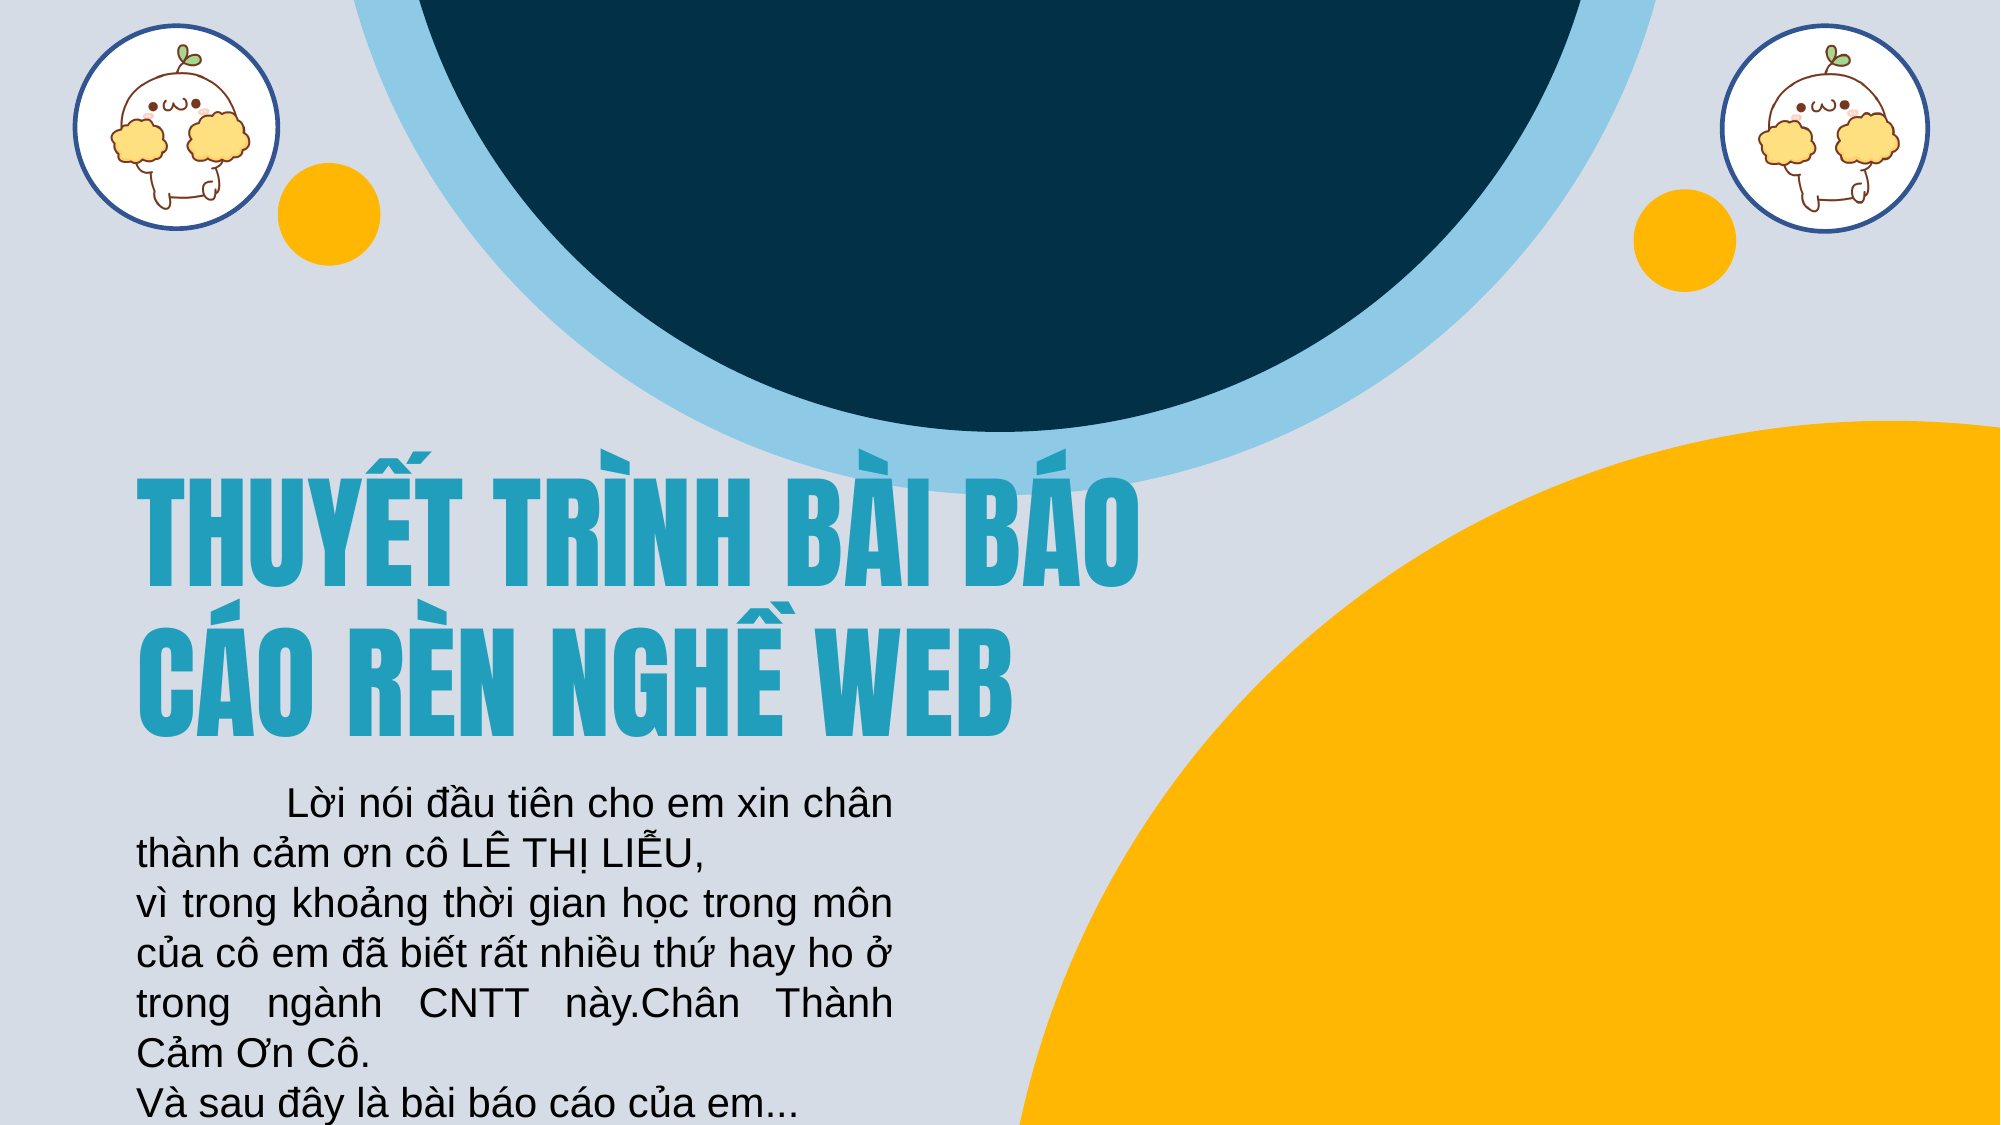

Thành viên trong nhóm

INSERT NAME

INSERT NAME
TÊN NHÓM
THUYẾT TRÌNH BÀI BÁO
CÁO RÈN NGHỀ WEB
MÔN HỌC THUYẾT TRÌNH
	Lời nói đầu tiên cho em xin chân thành cảm ơn cô LÊ THỊ LIỄU,
vì trong khoảng thời gian học trong môn của cô em đã biết rất nhiều thứ hay ho ở trong ngành CNTT này.Chân Thành Cảm Ơn Cô.
Và sau đây là bài báo cáo của em...

INSERT NAME

INSERT NAME